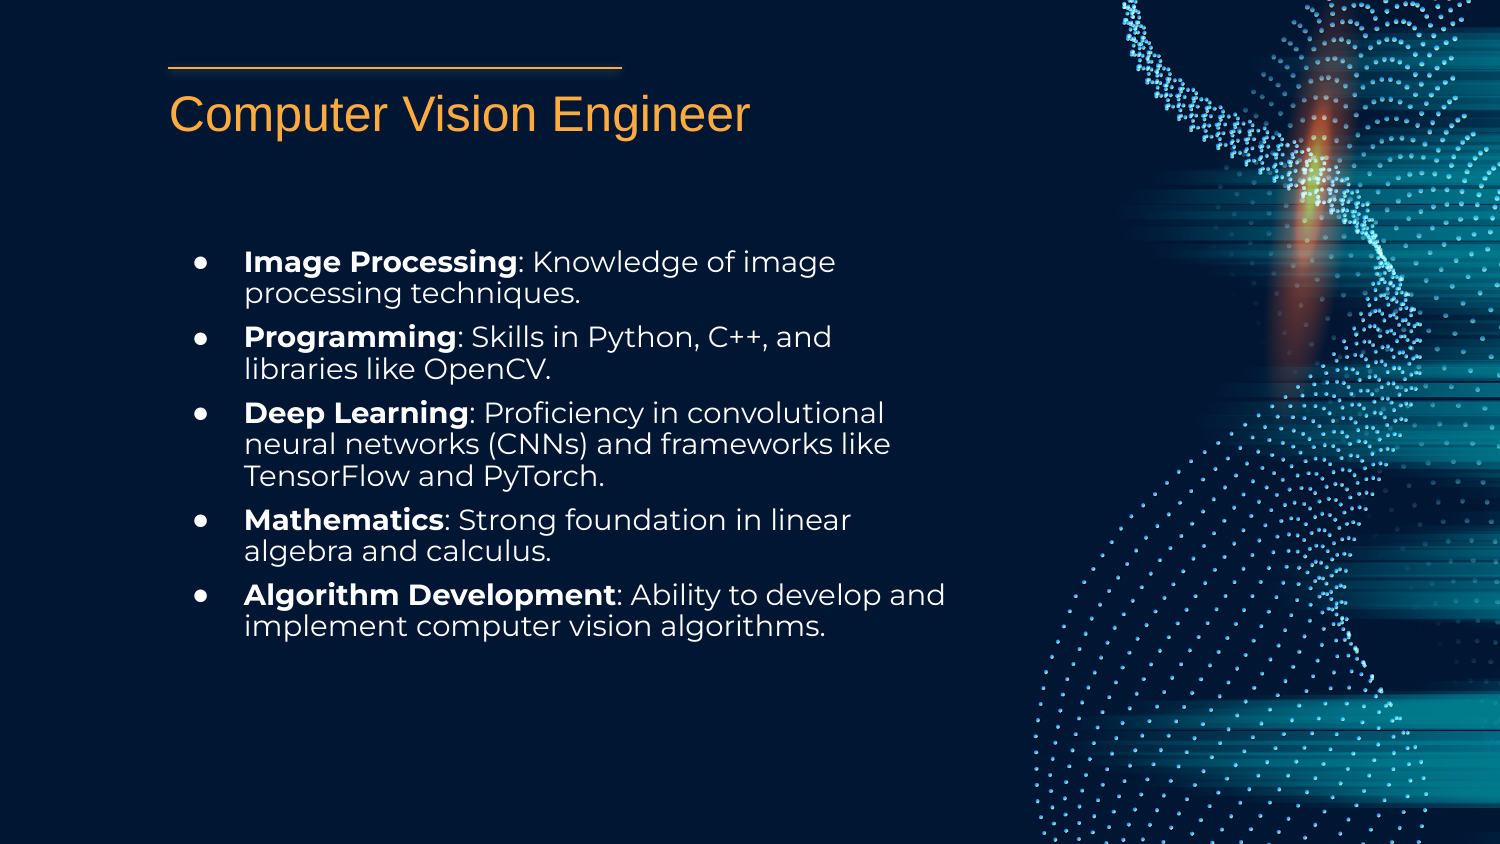

# Computer Vision Engineer
Image Processing: Knowledge of image processing techniques.
Programming: Skills in Python, C++, and libraries like OpenCV.
Deep Learning: Proficiency in convolutional neural networks (CNNs) and frameworks like TensorFlow and PyTorch.
Mathematics: Strong foundation in linear algebra and calculus.
Algorithm Development: Ability to develop and implement computer vision algorithms.